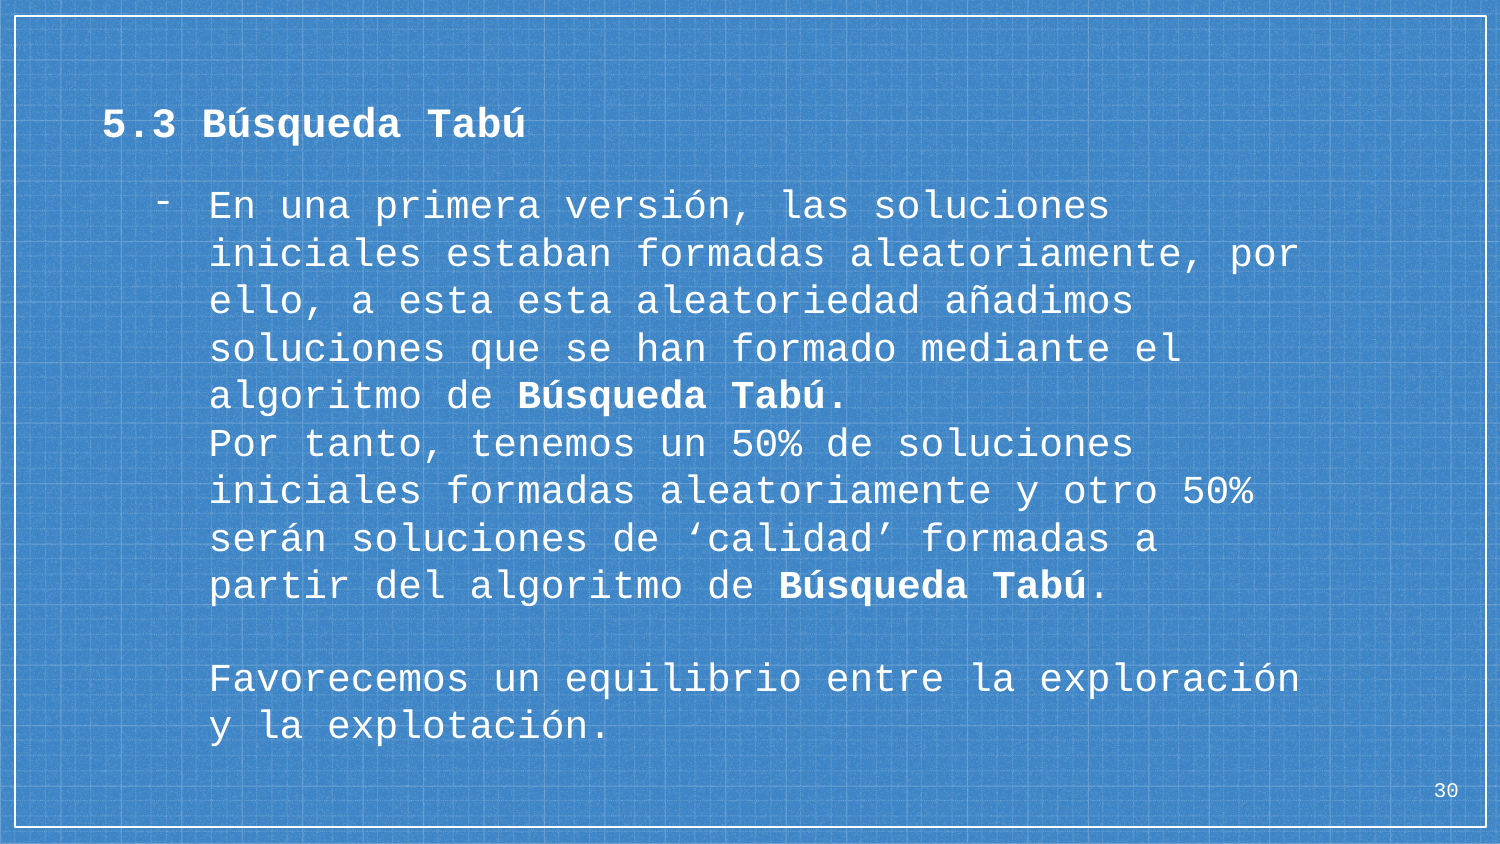

5.3 Búsqueda Tabú
En una primera versión, las soluciones iniciales estaban formadas aleatoriamente, por ello, a esta esta aleatoriedad añadimos soluciones que se han formado mediante el algoritmo de Búsqueda Tabú.
Por tanto, tenemos un 50% de soluciones iniciales formadas aleatoriamente y otro 50% serán soluciones de ‘calidad’ formadas a partir del algoritmo de Búsqueda Tabú.
Favorecemos un equilibrio entre la exploración y la explotación.
30